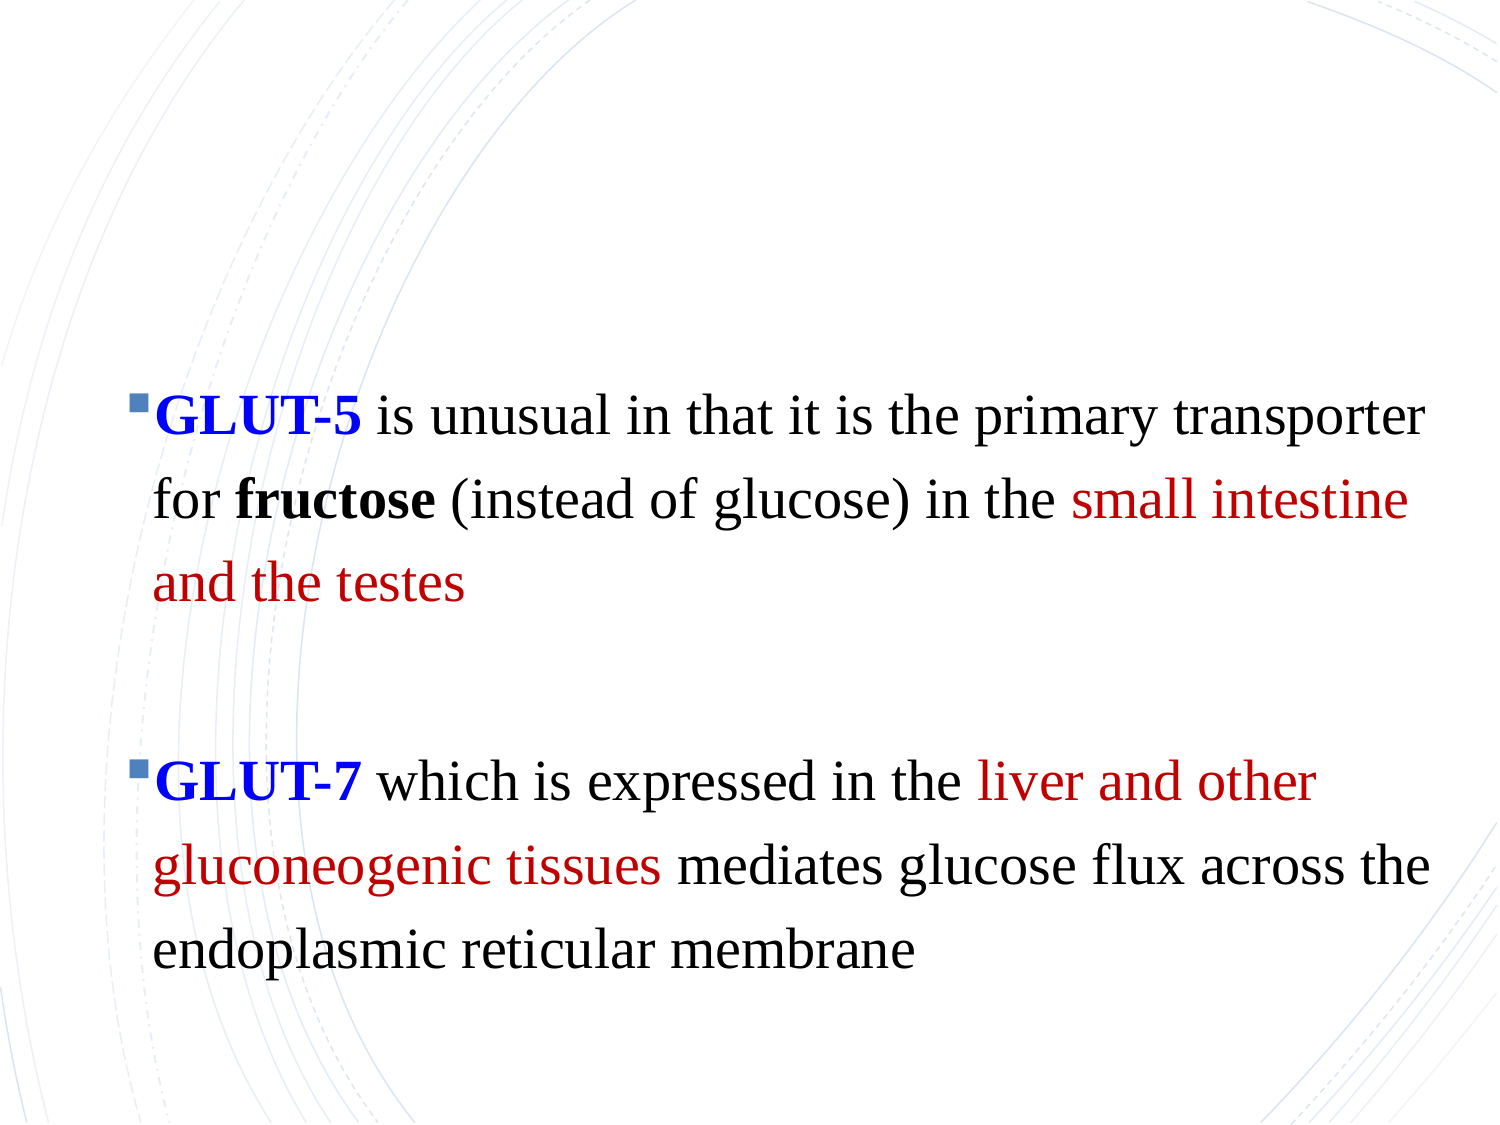

#
GLUT-5 is unusual in that it is the primary transporter for fructose (instead of glucose) in the small intestine and the testes

GLUT-7 which is expressed in the liver and other gluconeogenic tissues mediates glucose flux across the endoplasmic reticular membrane